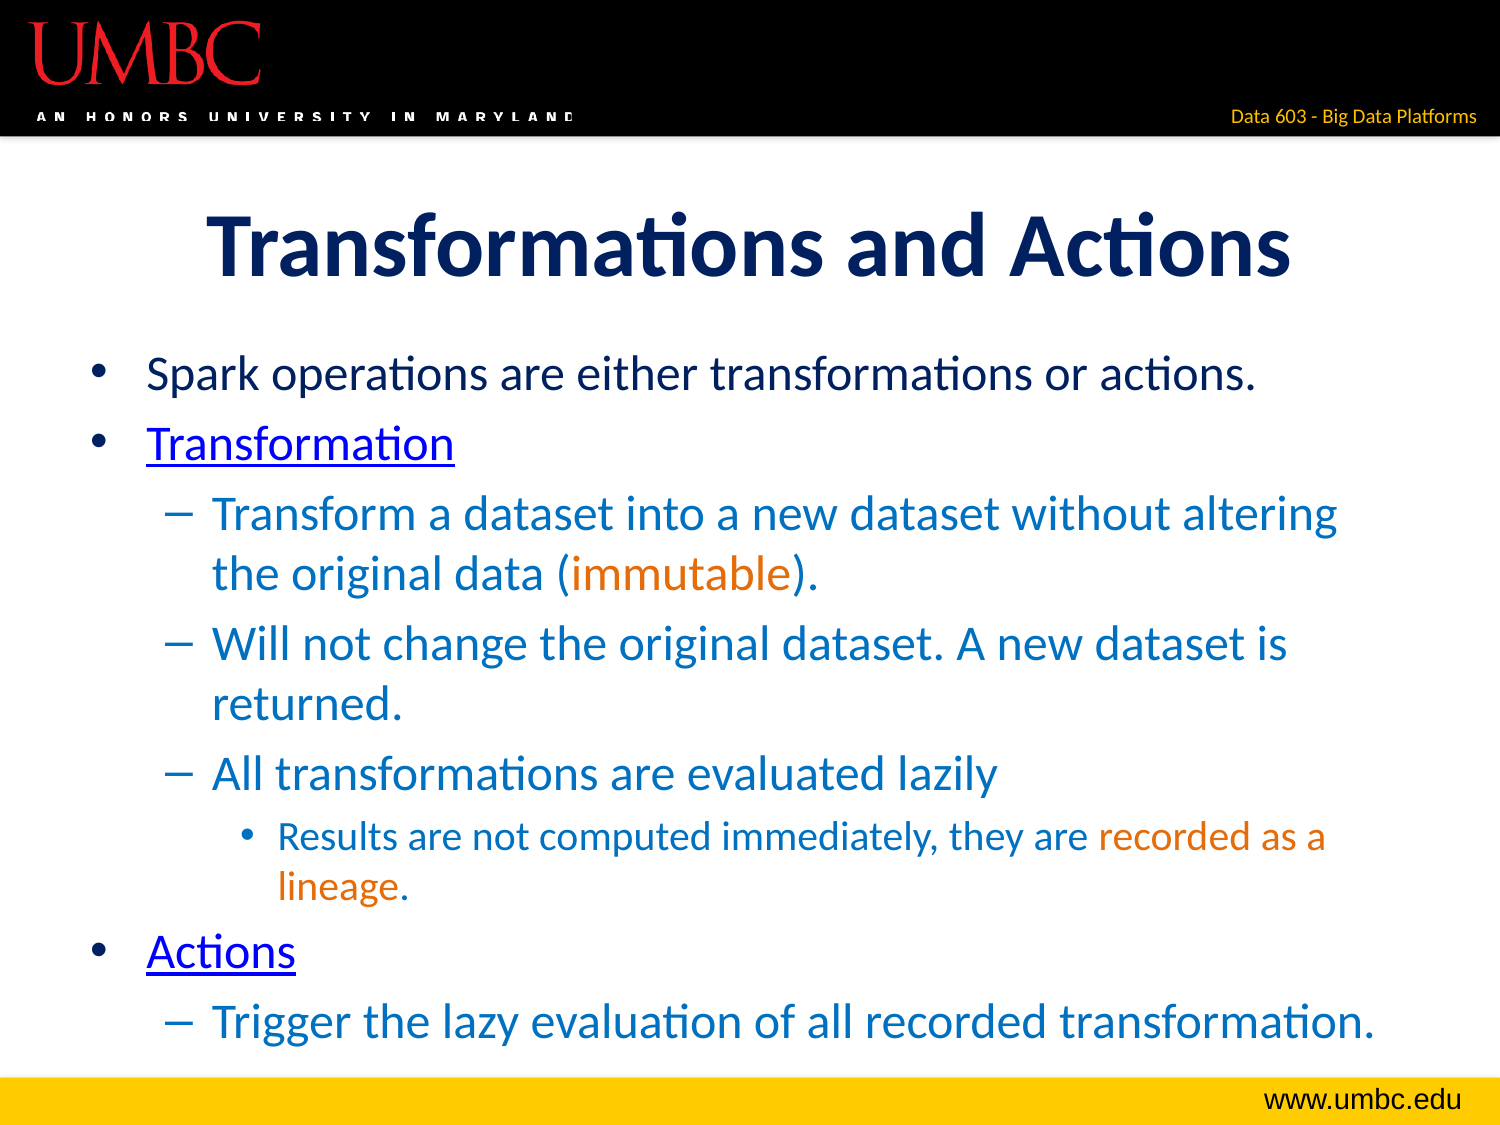

# Transformations and Actions
Spark operations are either transformations or actions.
Transformation
Transform a dataset into a new dataset without altering the original data (immutable).
Will not change the original dataset. A new dataset is returned.
All transformations are evaluated lazily
Results are not computed immediately, they are recorded as a lineage.
Actions
Trigger the lazy evaluation of all recorded transformation.